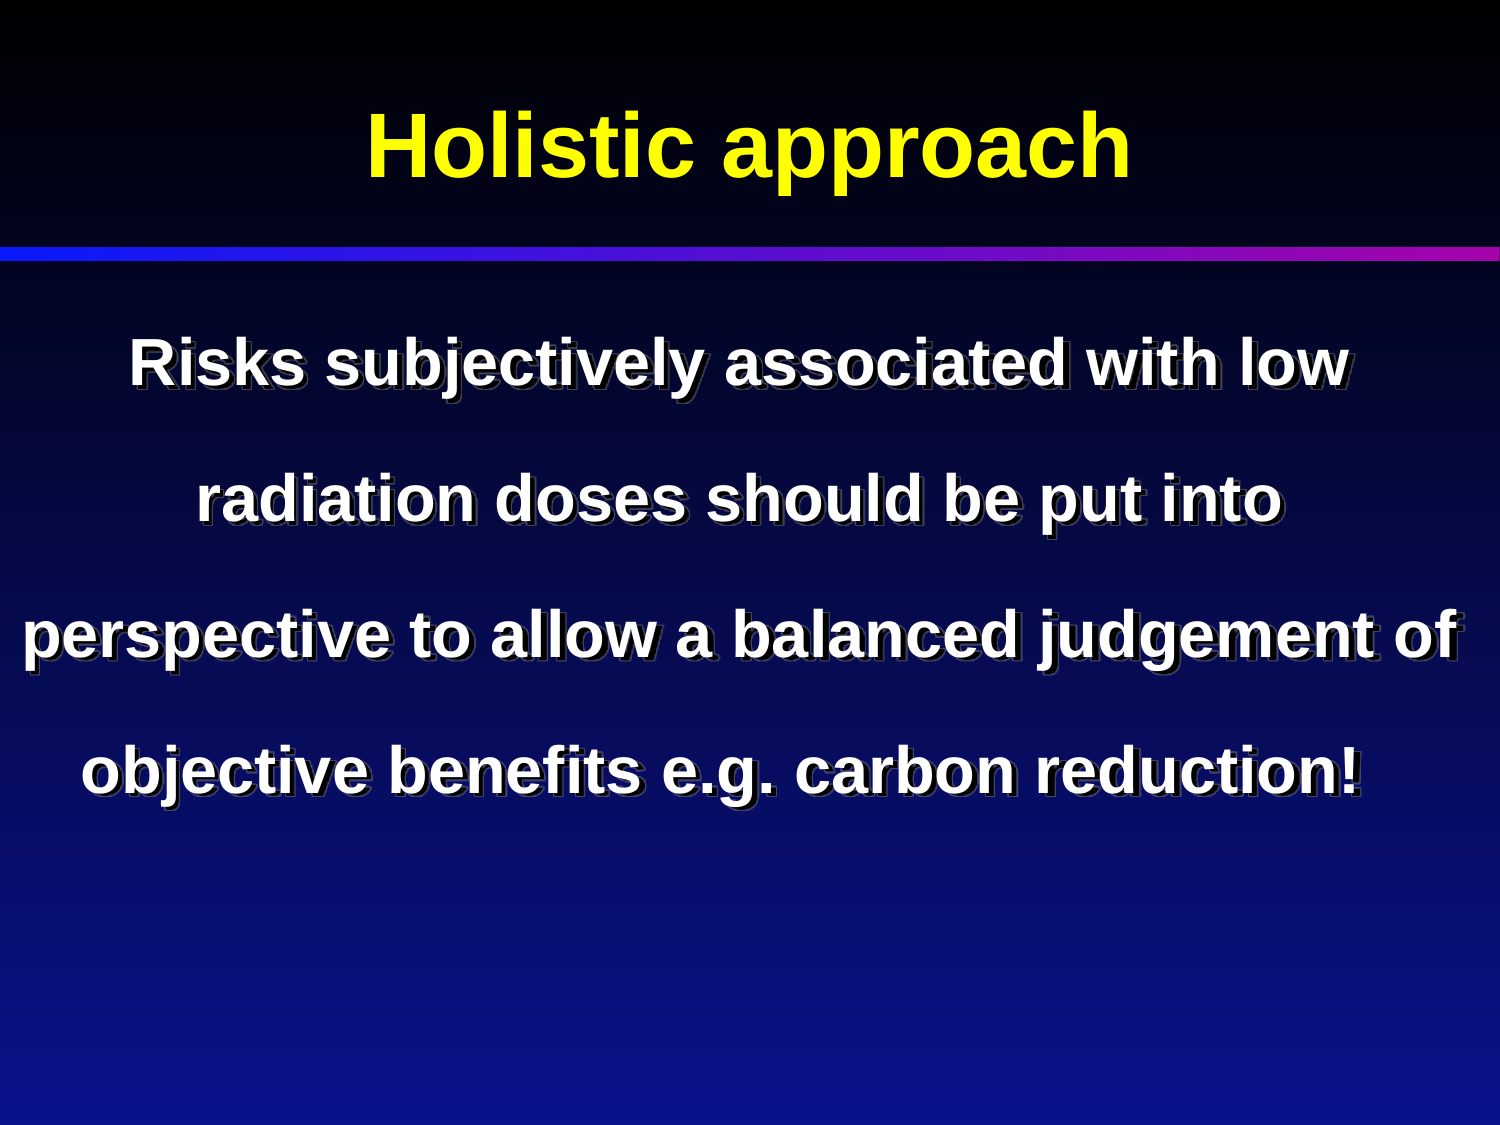

# Holistic approach
Risks subjectively associated with low radiation doses should be put into perspective to allow a balanced judgement of objective benefits e.g. carbon reduction!